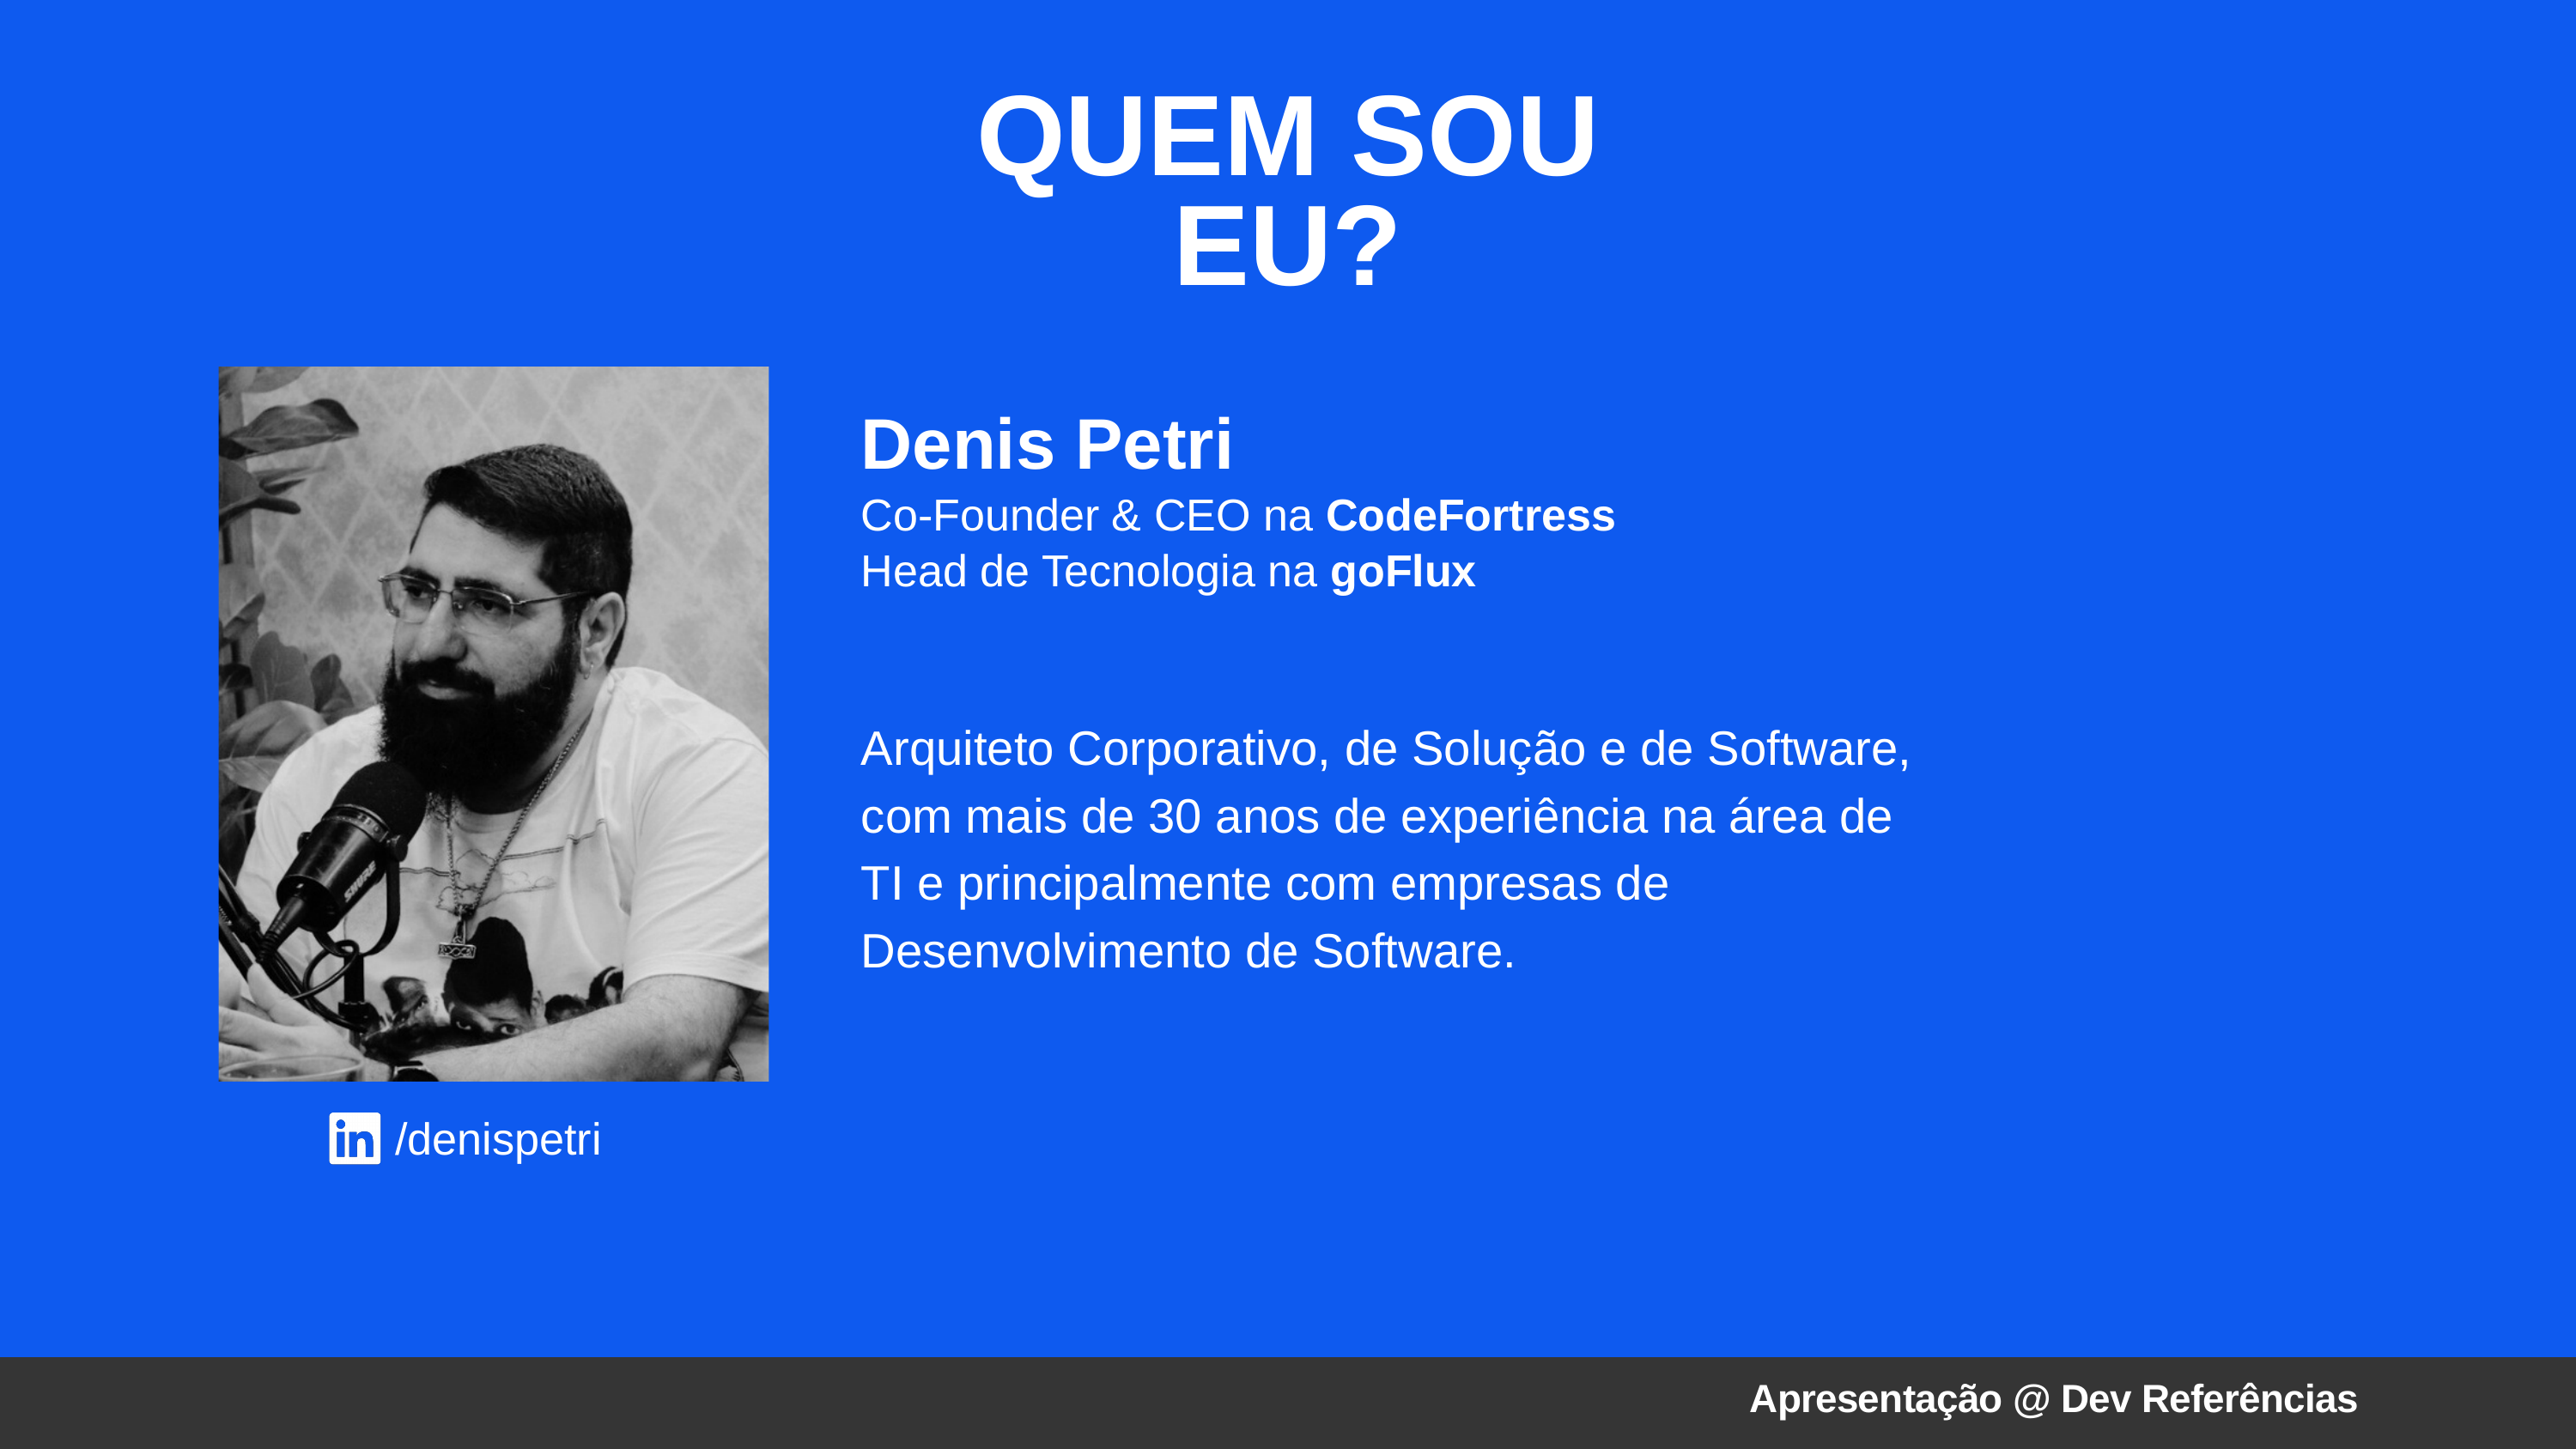

QUEM SOU EU?

Denis Petri
Co-Founder & CEO na CodeFortress
Head de Tecnologia na goFlux
Arquiteto Corporativo, de Solução e de Software, com mais de 30 anos de experiência na área de TI e principalmente com empresas de Desenvolvimento de Software.
/denispetri

Apresentação @ Dev Referências